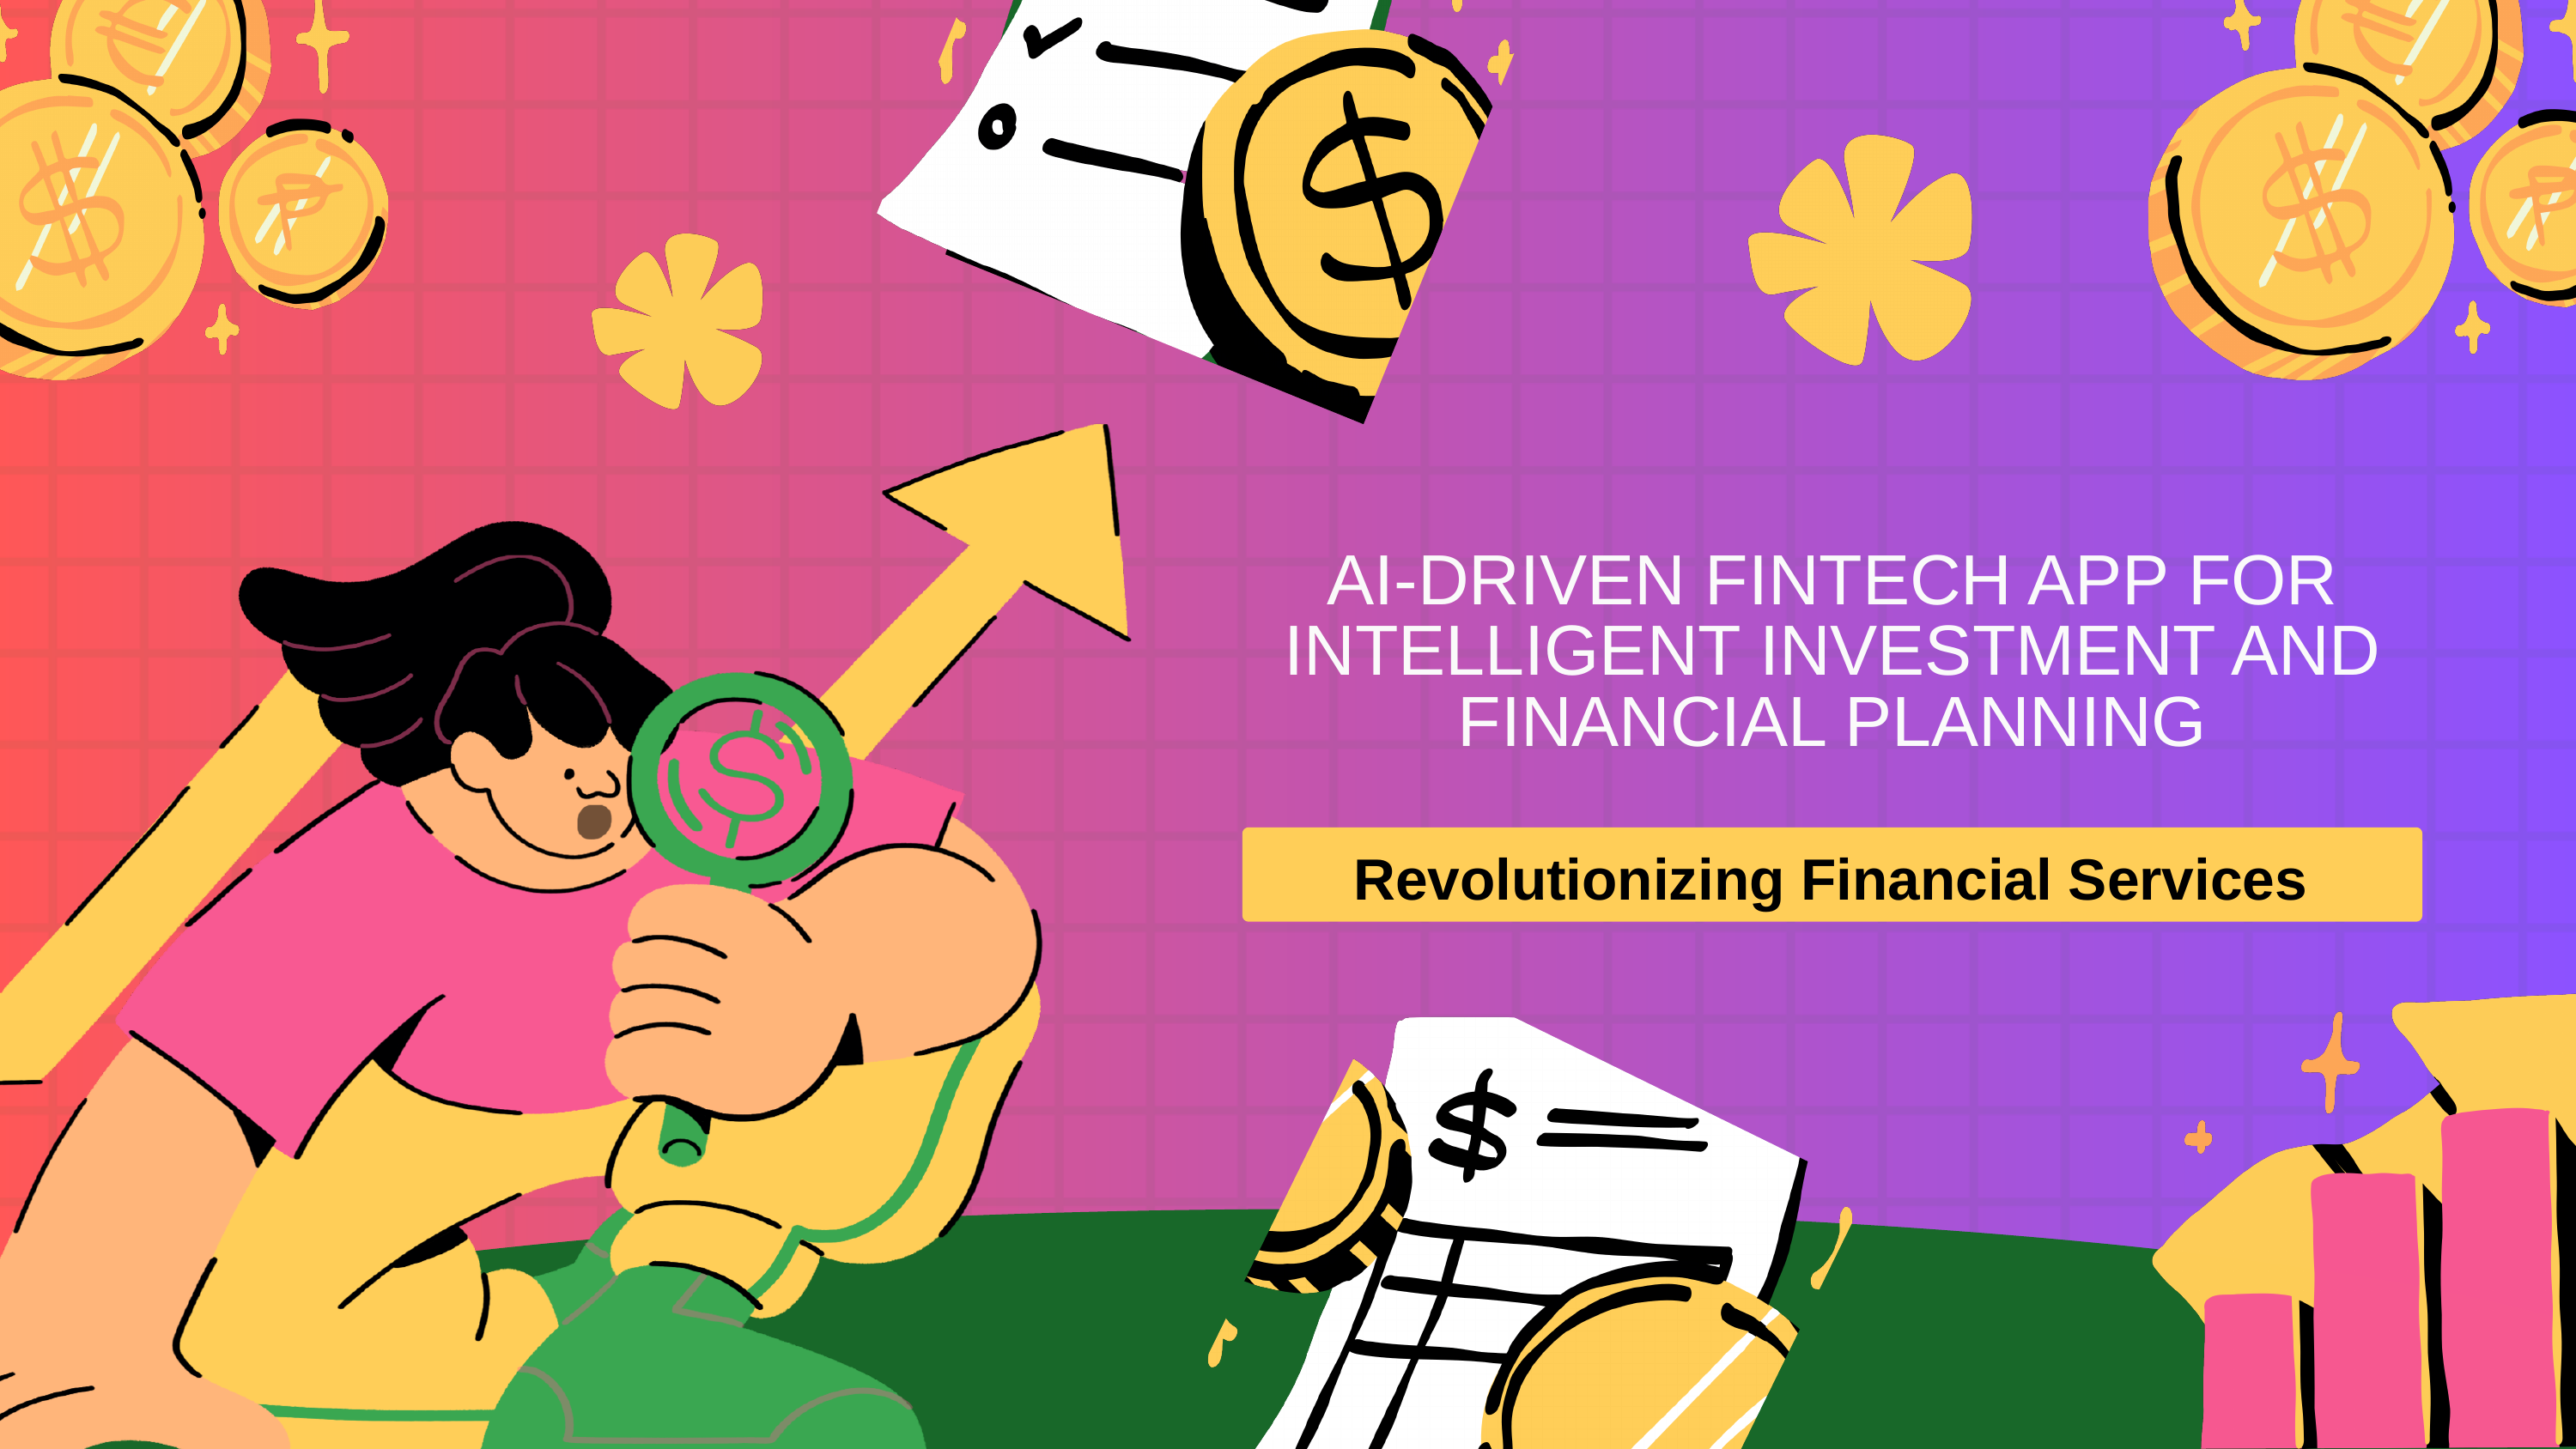

AI-DRIVEN FINTECH APP FOR INTELLIGENT INVESTMENT AND FINANCIAL PLANNING

Revolutionizing Financial Services